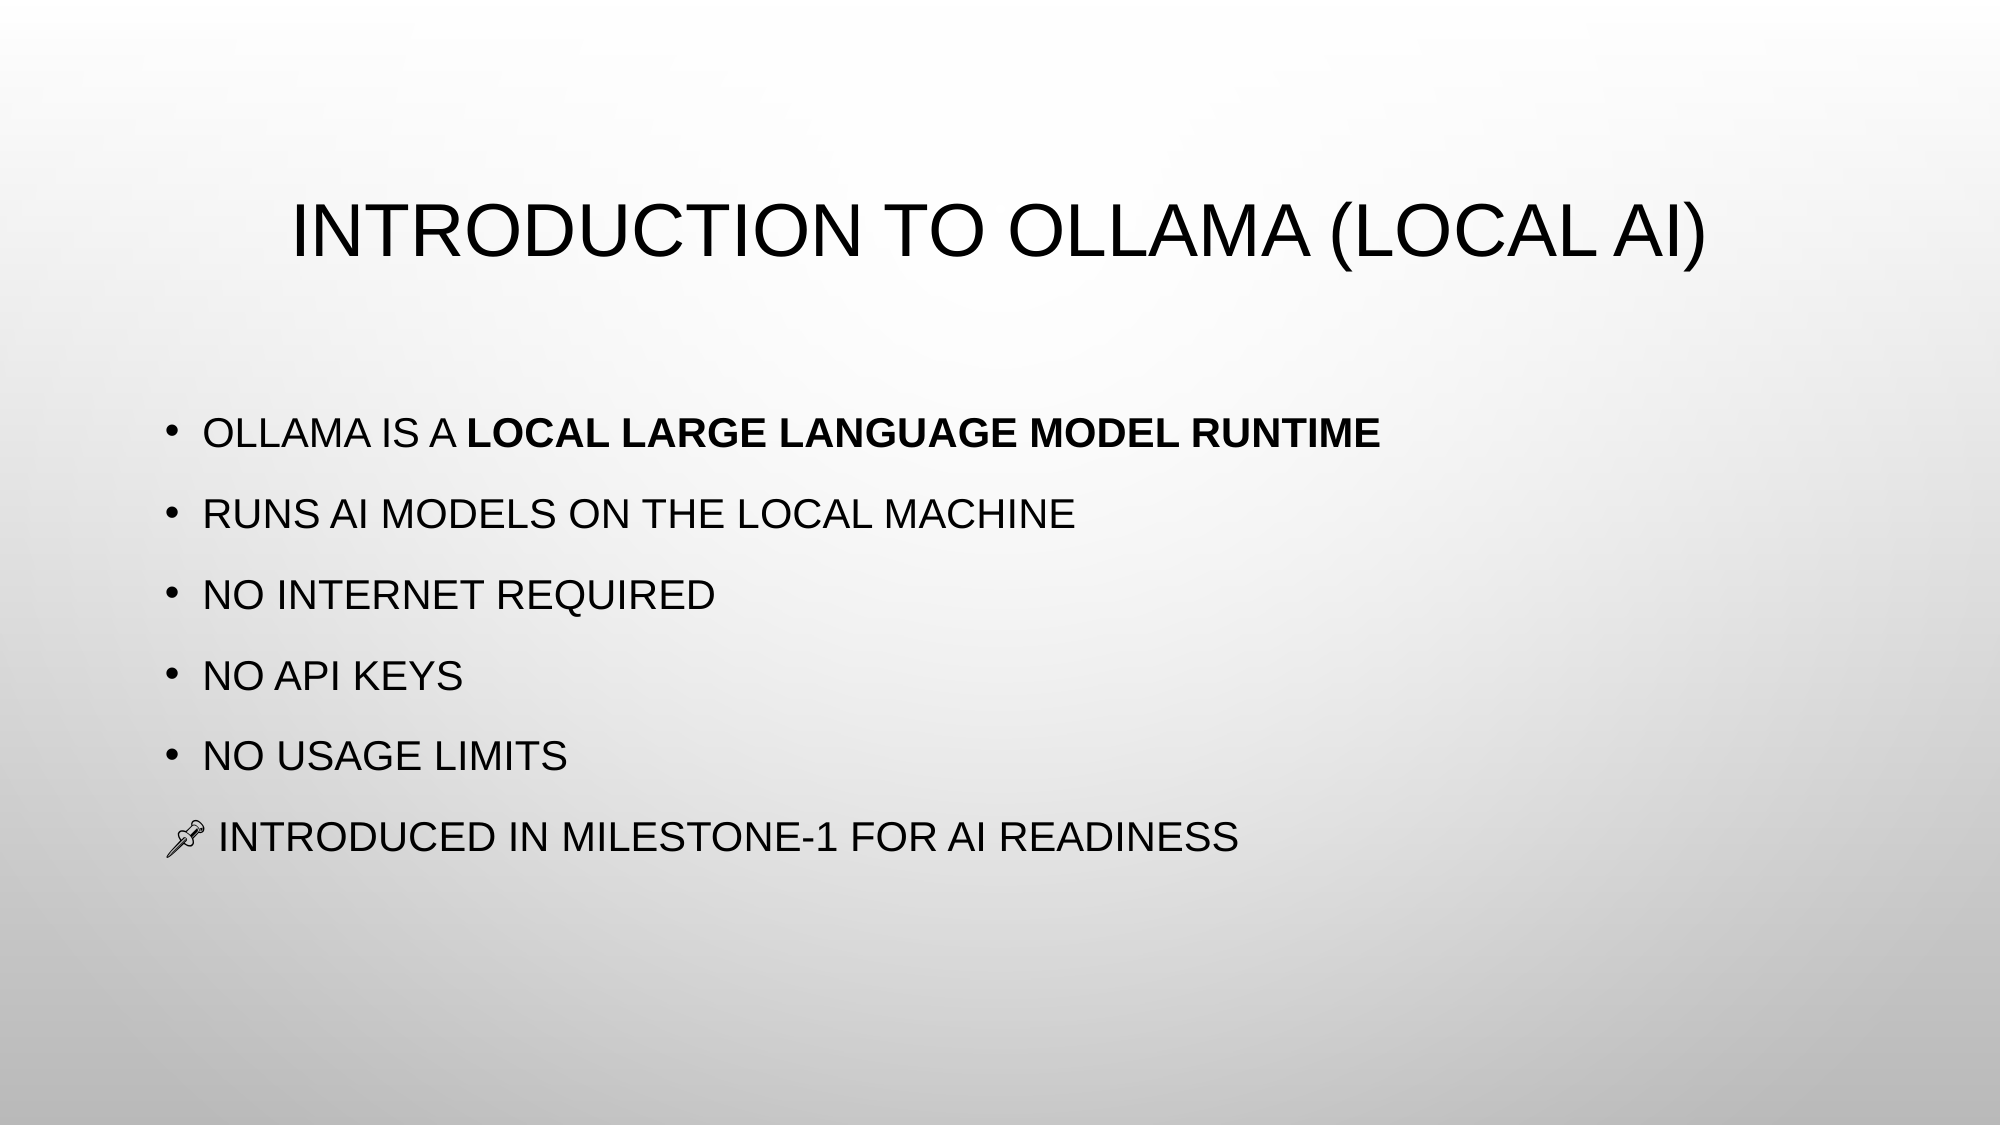

# Introduction to Ollama (Local AI)
Ollama is a local Large Language Model runtime
Runs AI models on the local machine
No internet required
No API keys
No usage limits
📌 Introduced in Milestone-1 for AI readiness